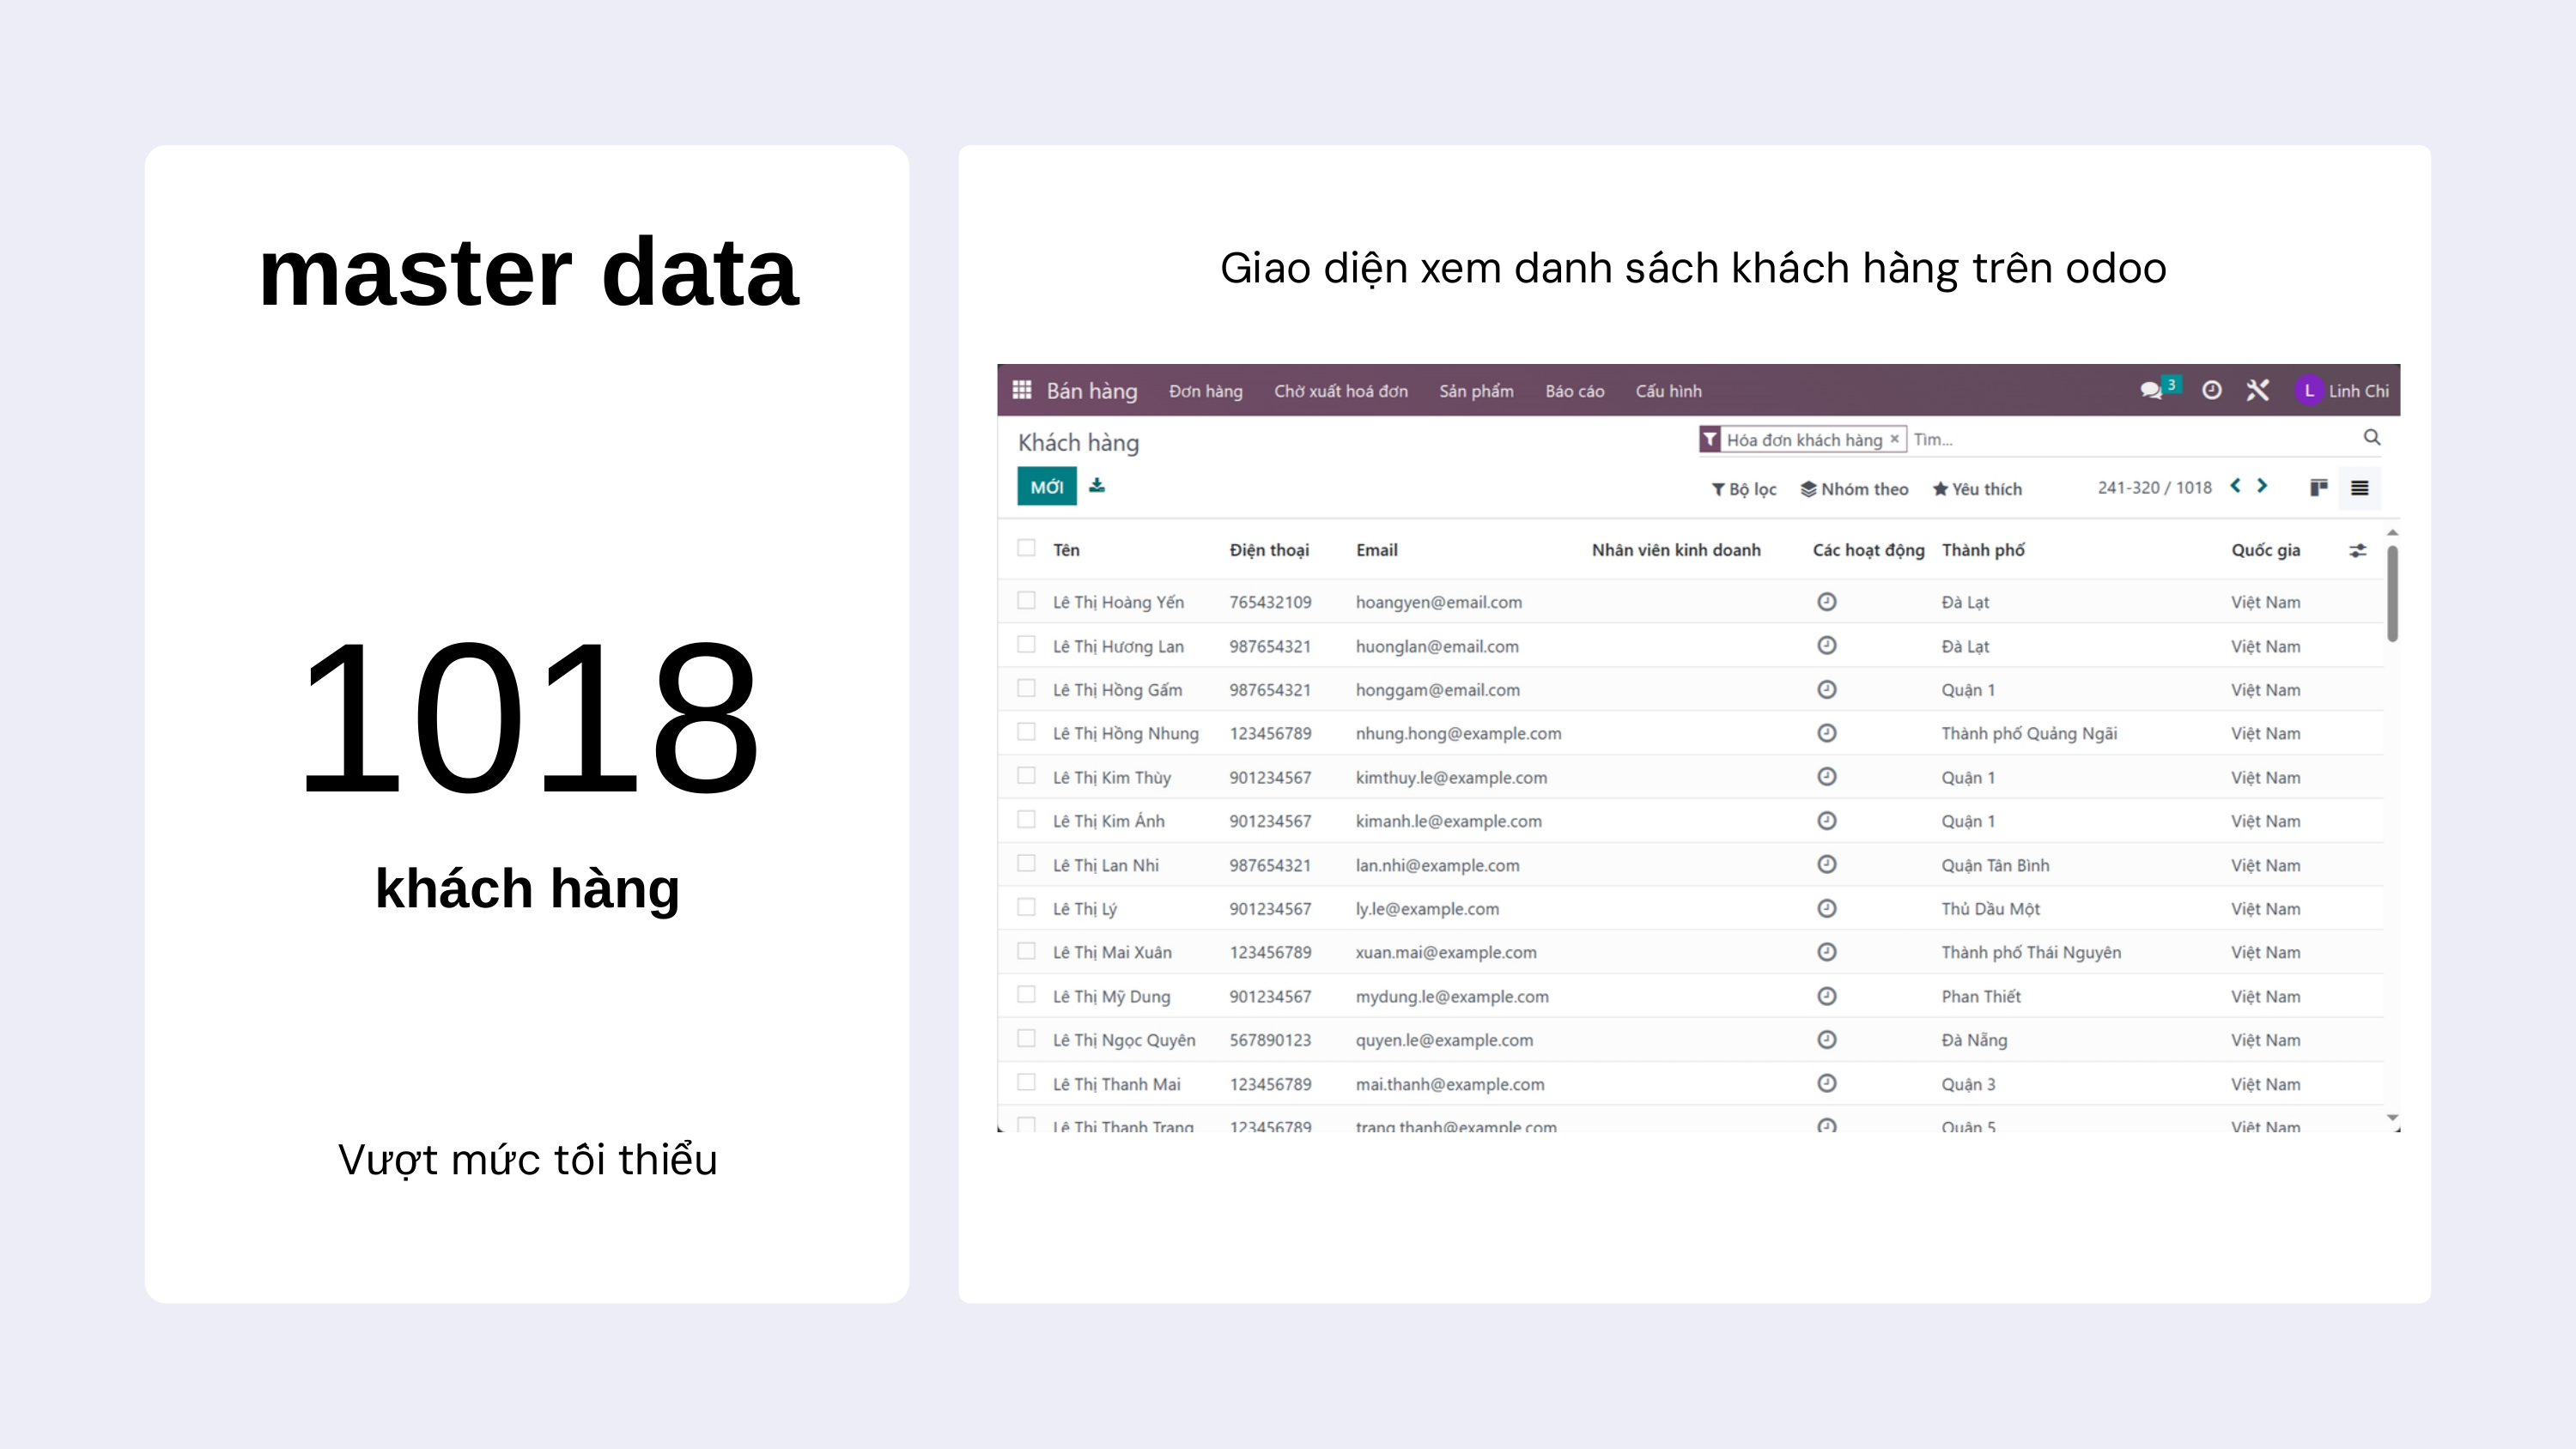

master data
Giao diện xem danh sách khách hàng trên odoo

1018
khách hàng
Vượt mức tối thiểu